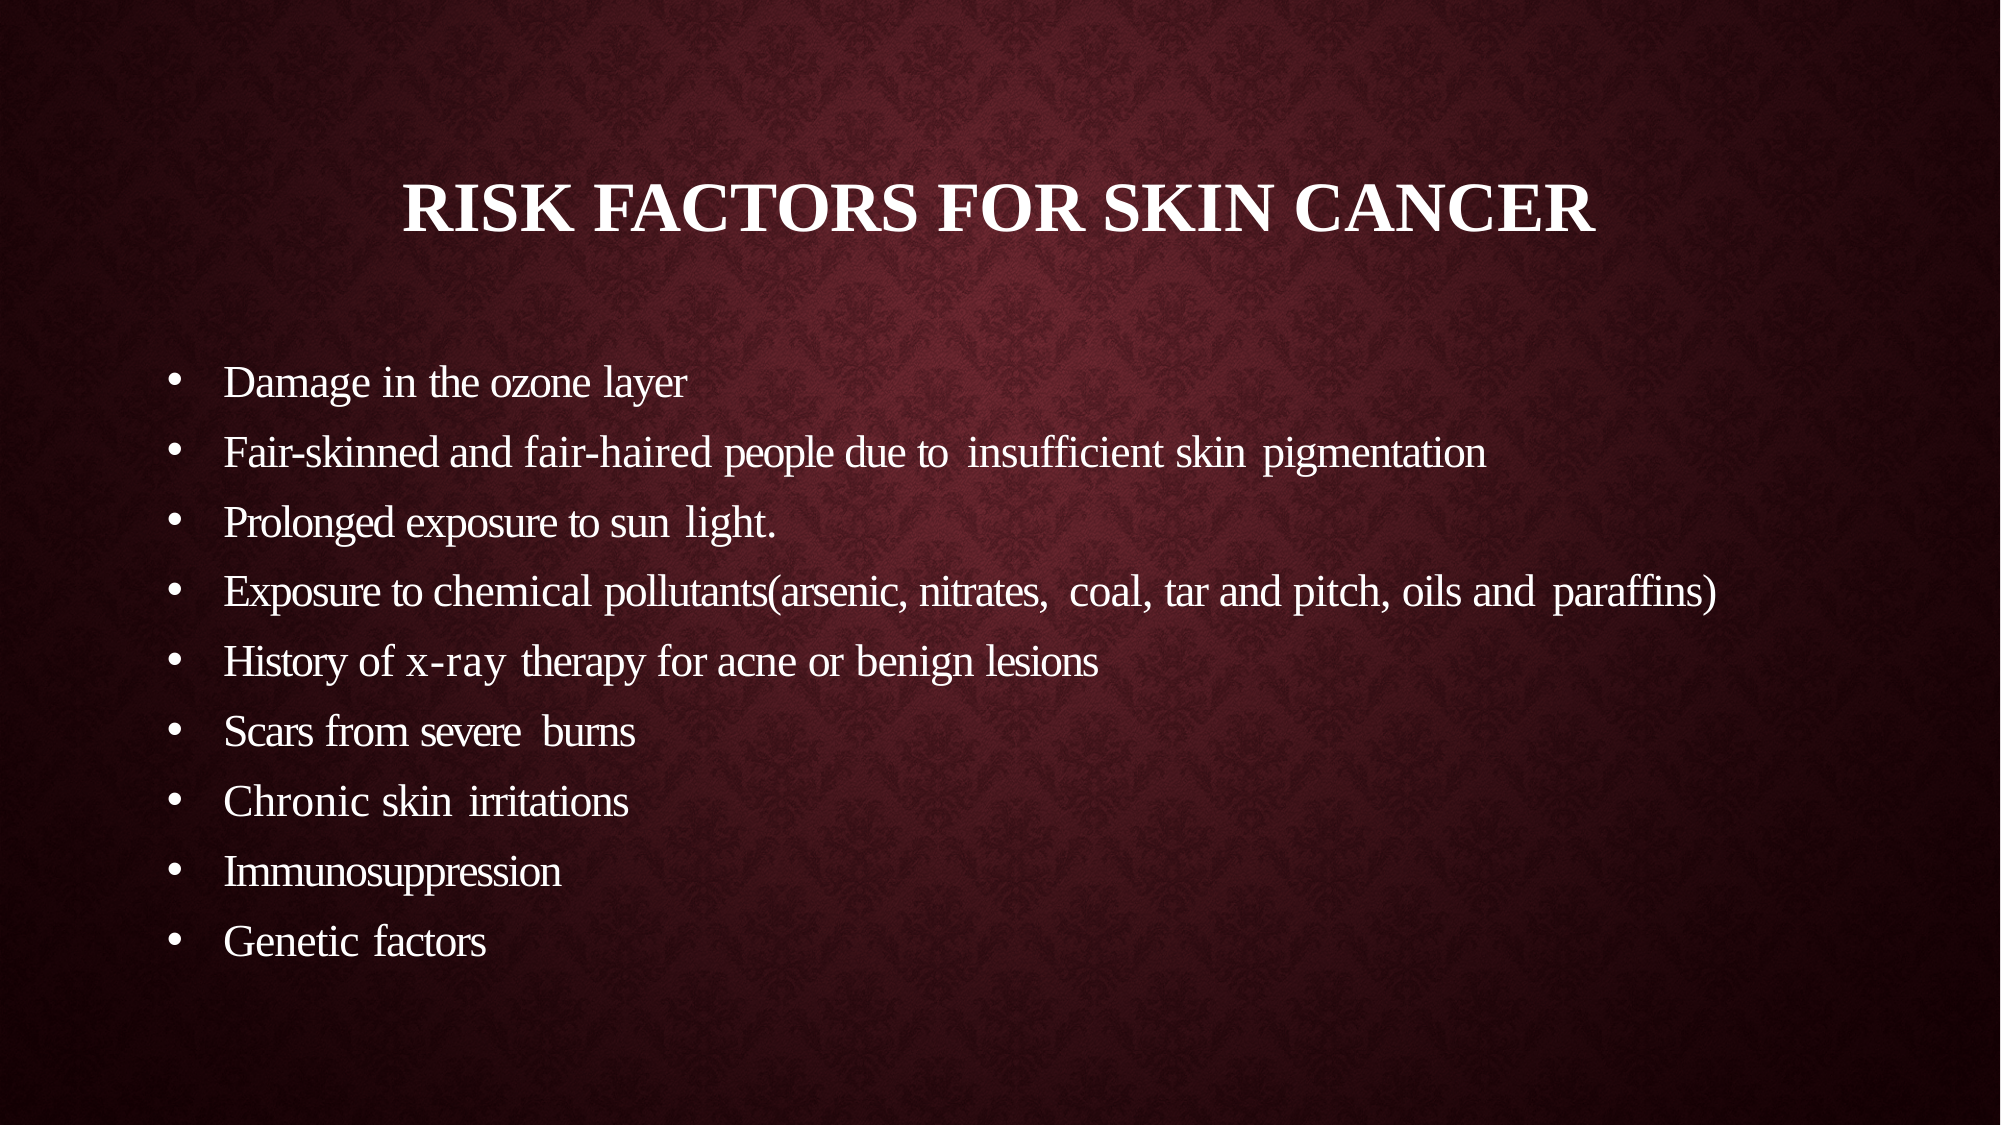

# Risk Factors for Skin Cancer
Damage in the ozone layer
Fair-skinned and fair-haired people due to  insufficient skin pigmentation
Prolonged exposure to sun light.
Exposure to chemical pollutants(arsenic, nitrates,  coal, tar and pitch, oils and paraffins)
History of x-ray therapy for acne or benign lesions
Scars from severe burns
Chronic skin irritations
Immunosuppression
Genetic factors